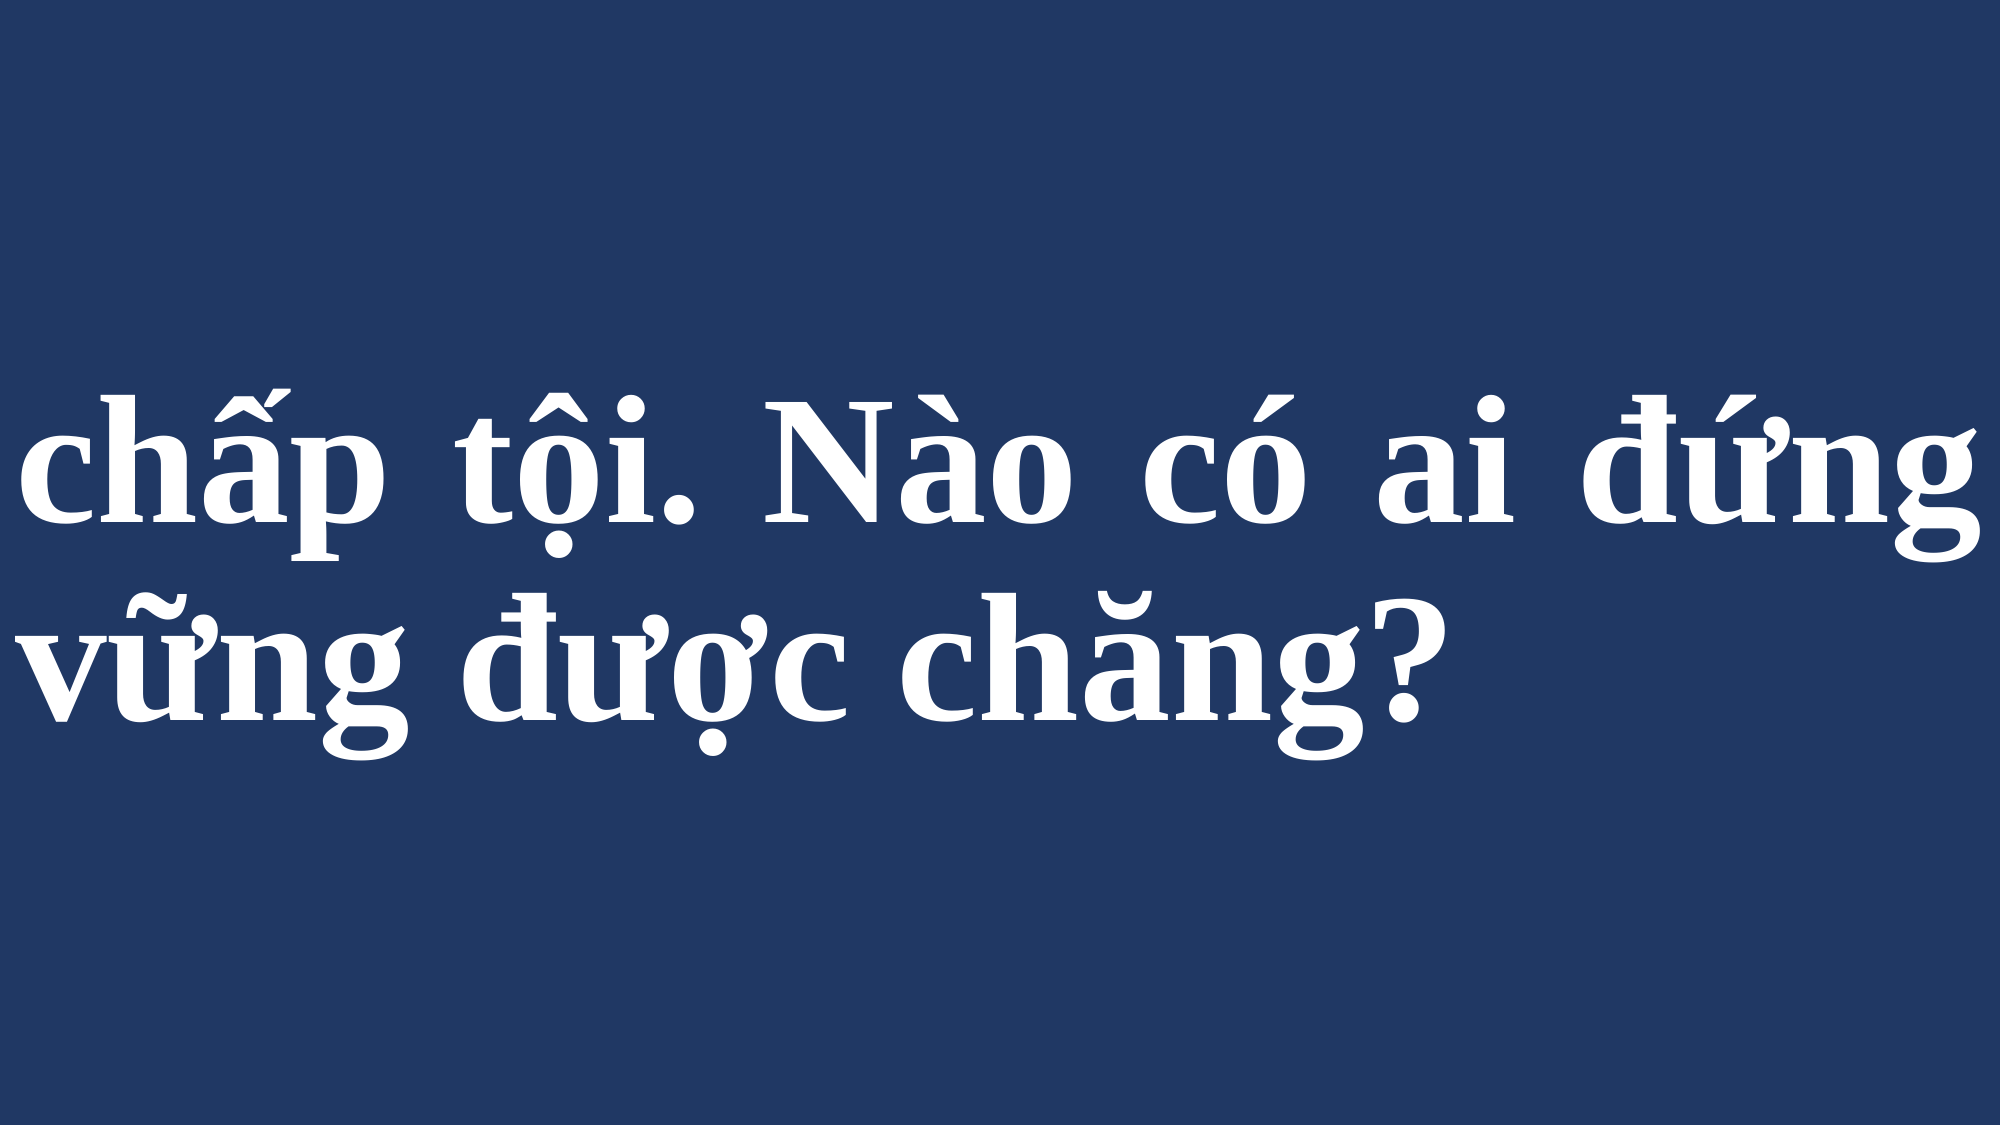

# chấp tội. Nào có ai đứng vững được chăng?